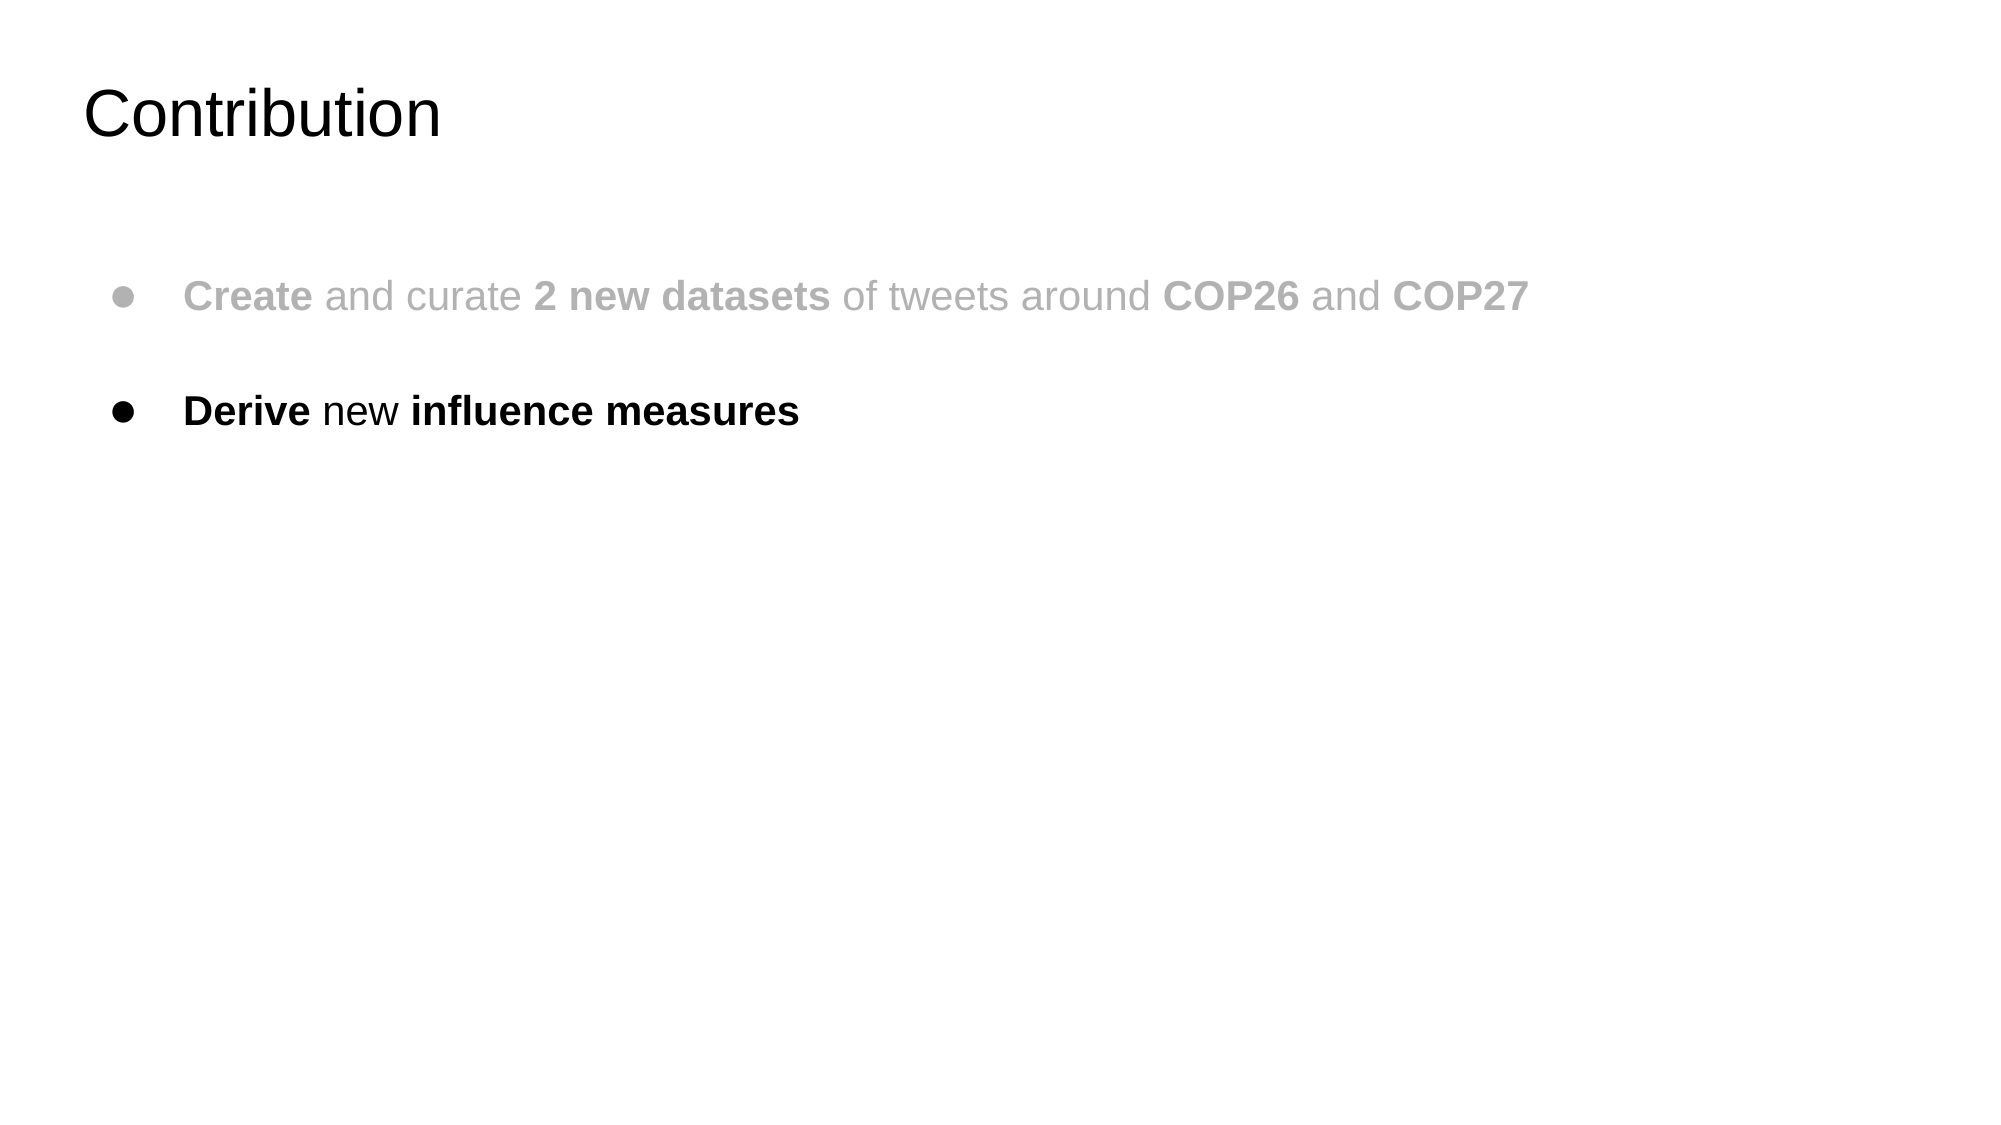

# Contribution
Create and curate 2 new datasets of tweets around COP26 and COP27

Derive new influence measures